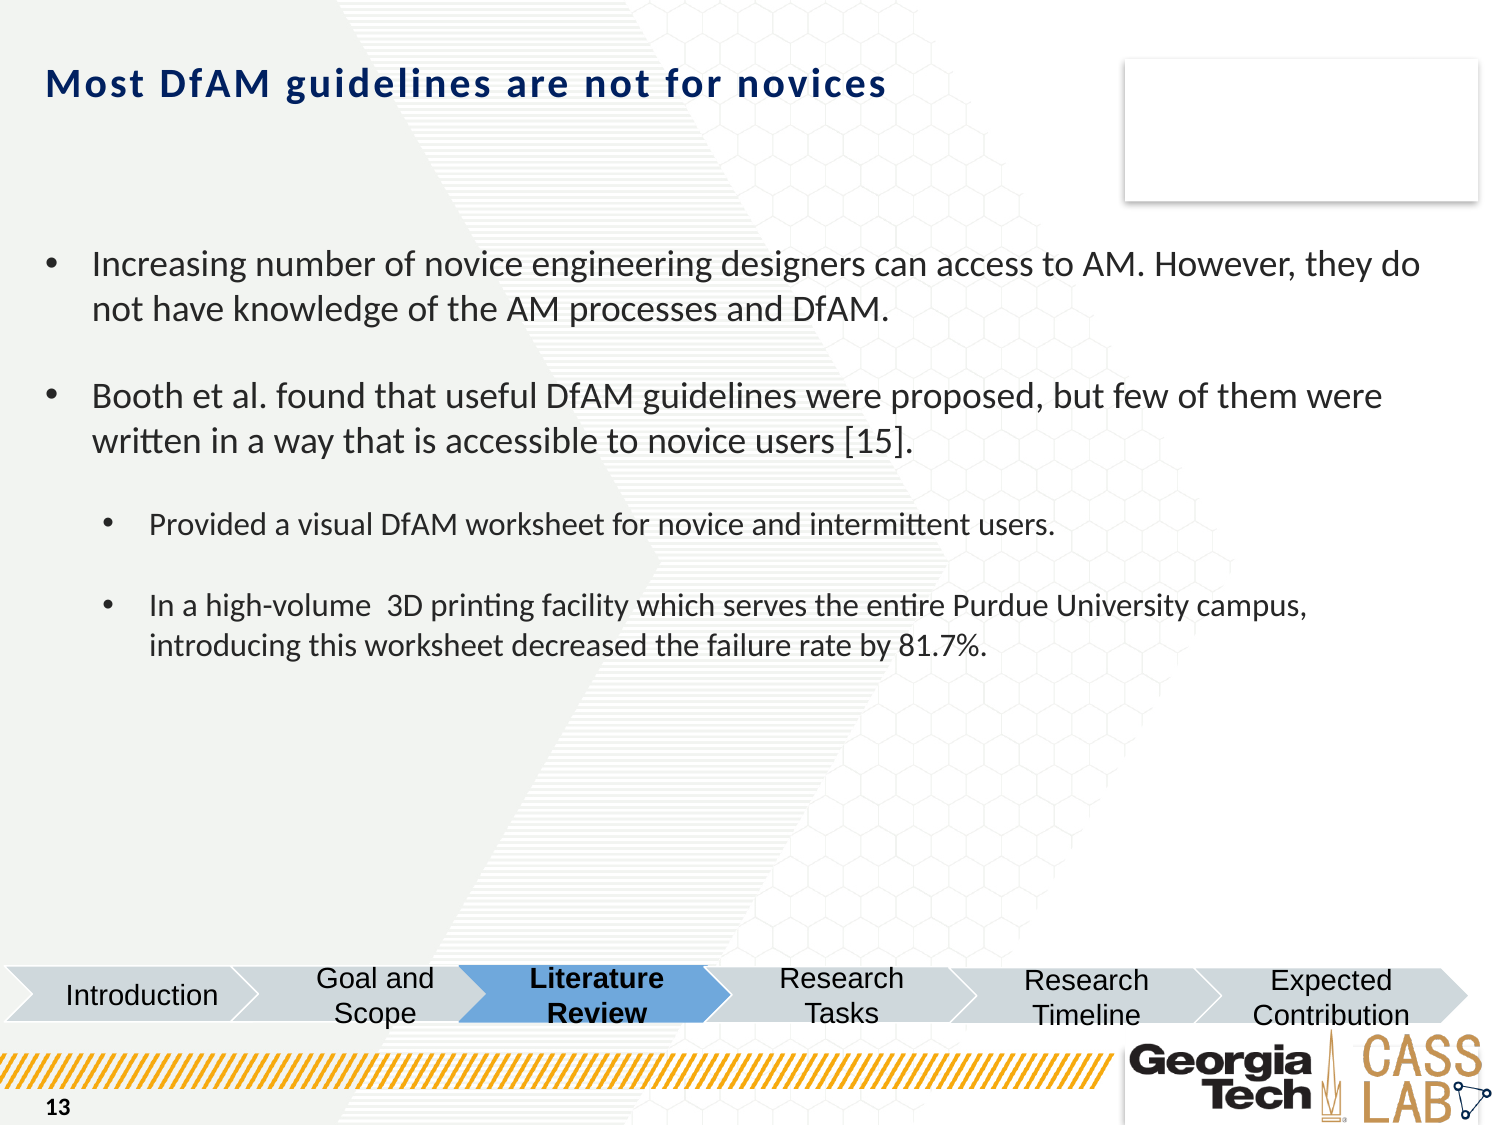

# Most DfAM guidelines are not for novices
Increasing number of novice engineering designers can access to AM. However, they do not have knowledge of the AM processes and DfAM.
Booth et al. found that useful DfAM guidelines were proposed, but few of them were written in a way that is accessible to novice users [15].
Provided a visual DfAM worksheet for novice and intermittent users.
In a high-volume  3D printing facility which serves the entire Purdue University campus, introducing this worksheet decreased the failure rate by 81.7%.
Introduction
Goal and Scope
Literature Review
Research Tasks
Research Timeline
Expected Contribution